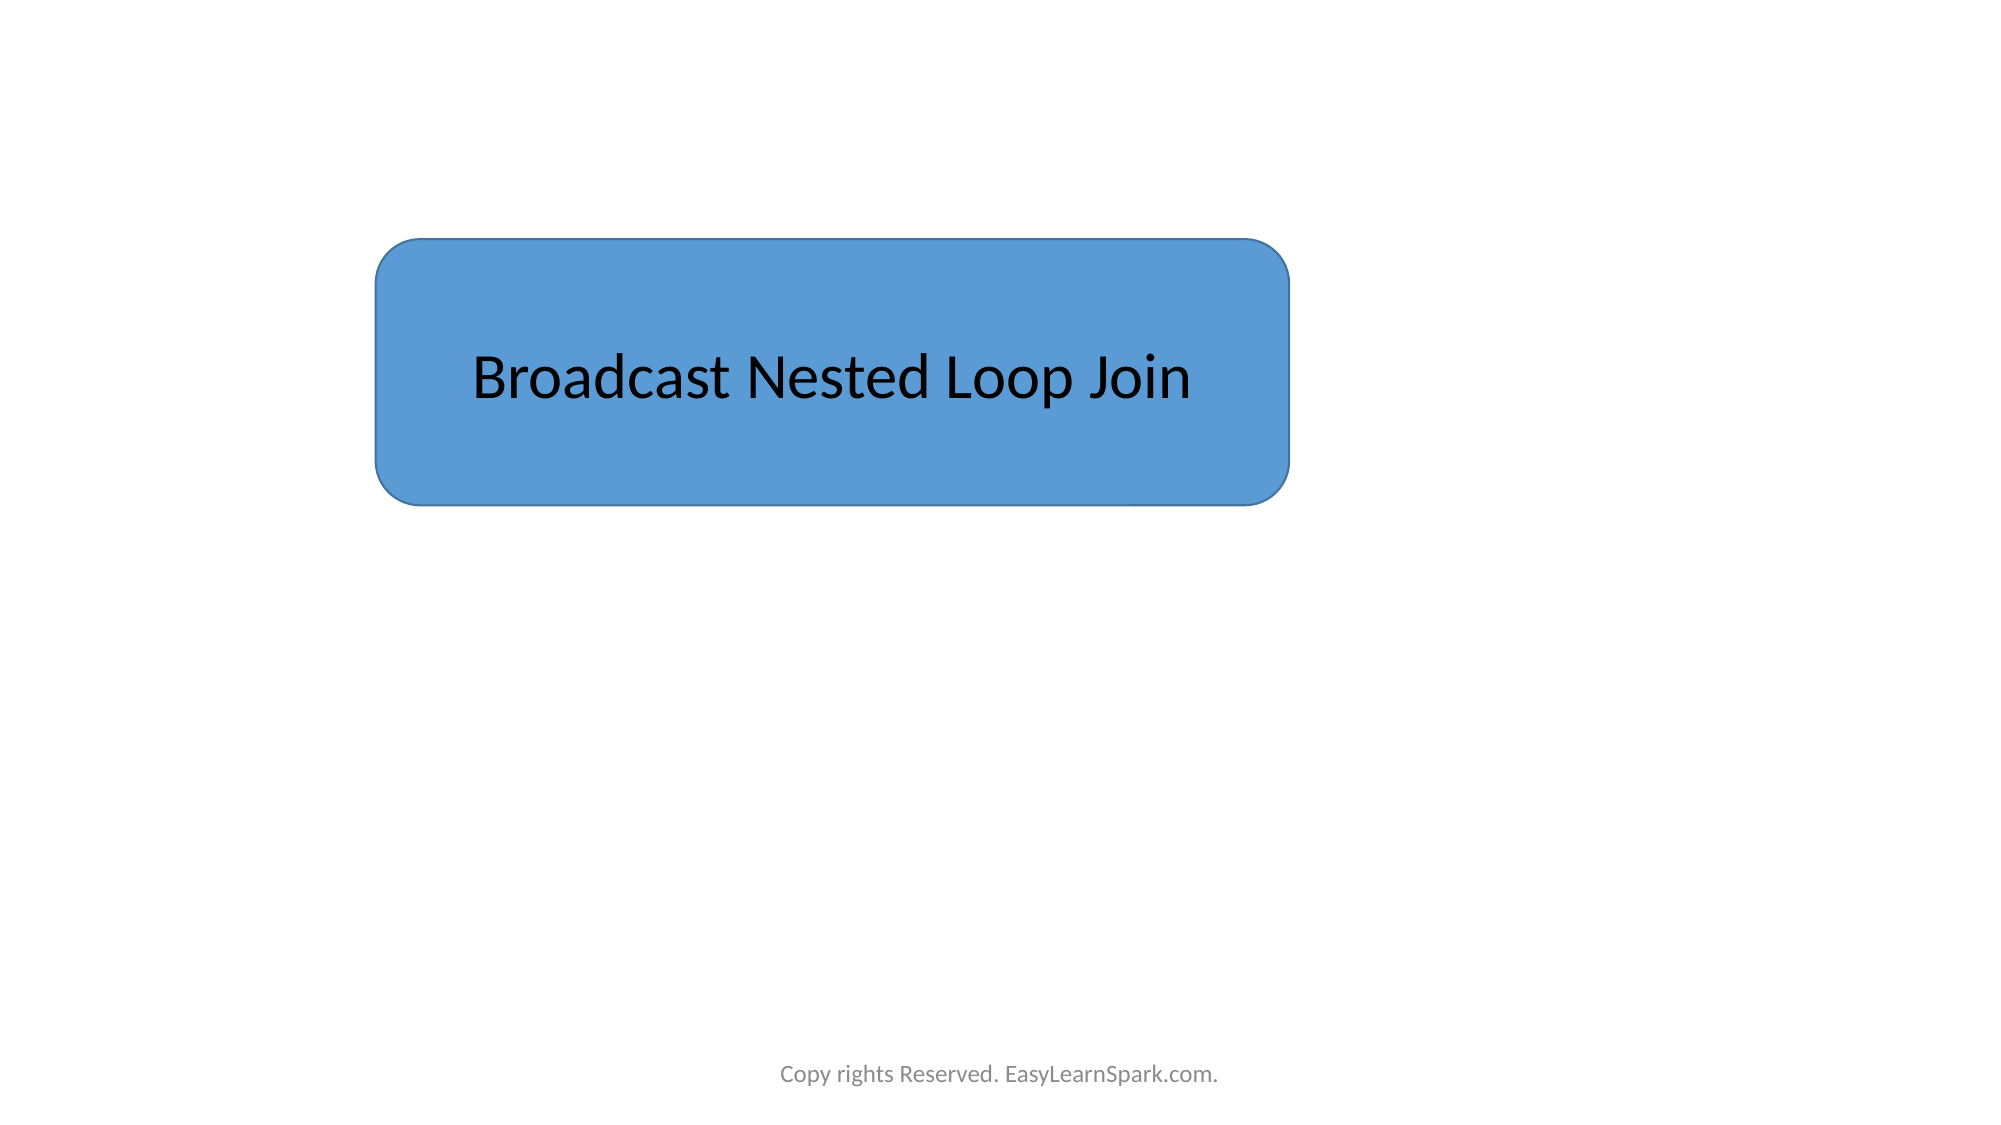

Broadcast Nested Loop Join
Copy rights Reserved. EasyLearnSpark.com.